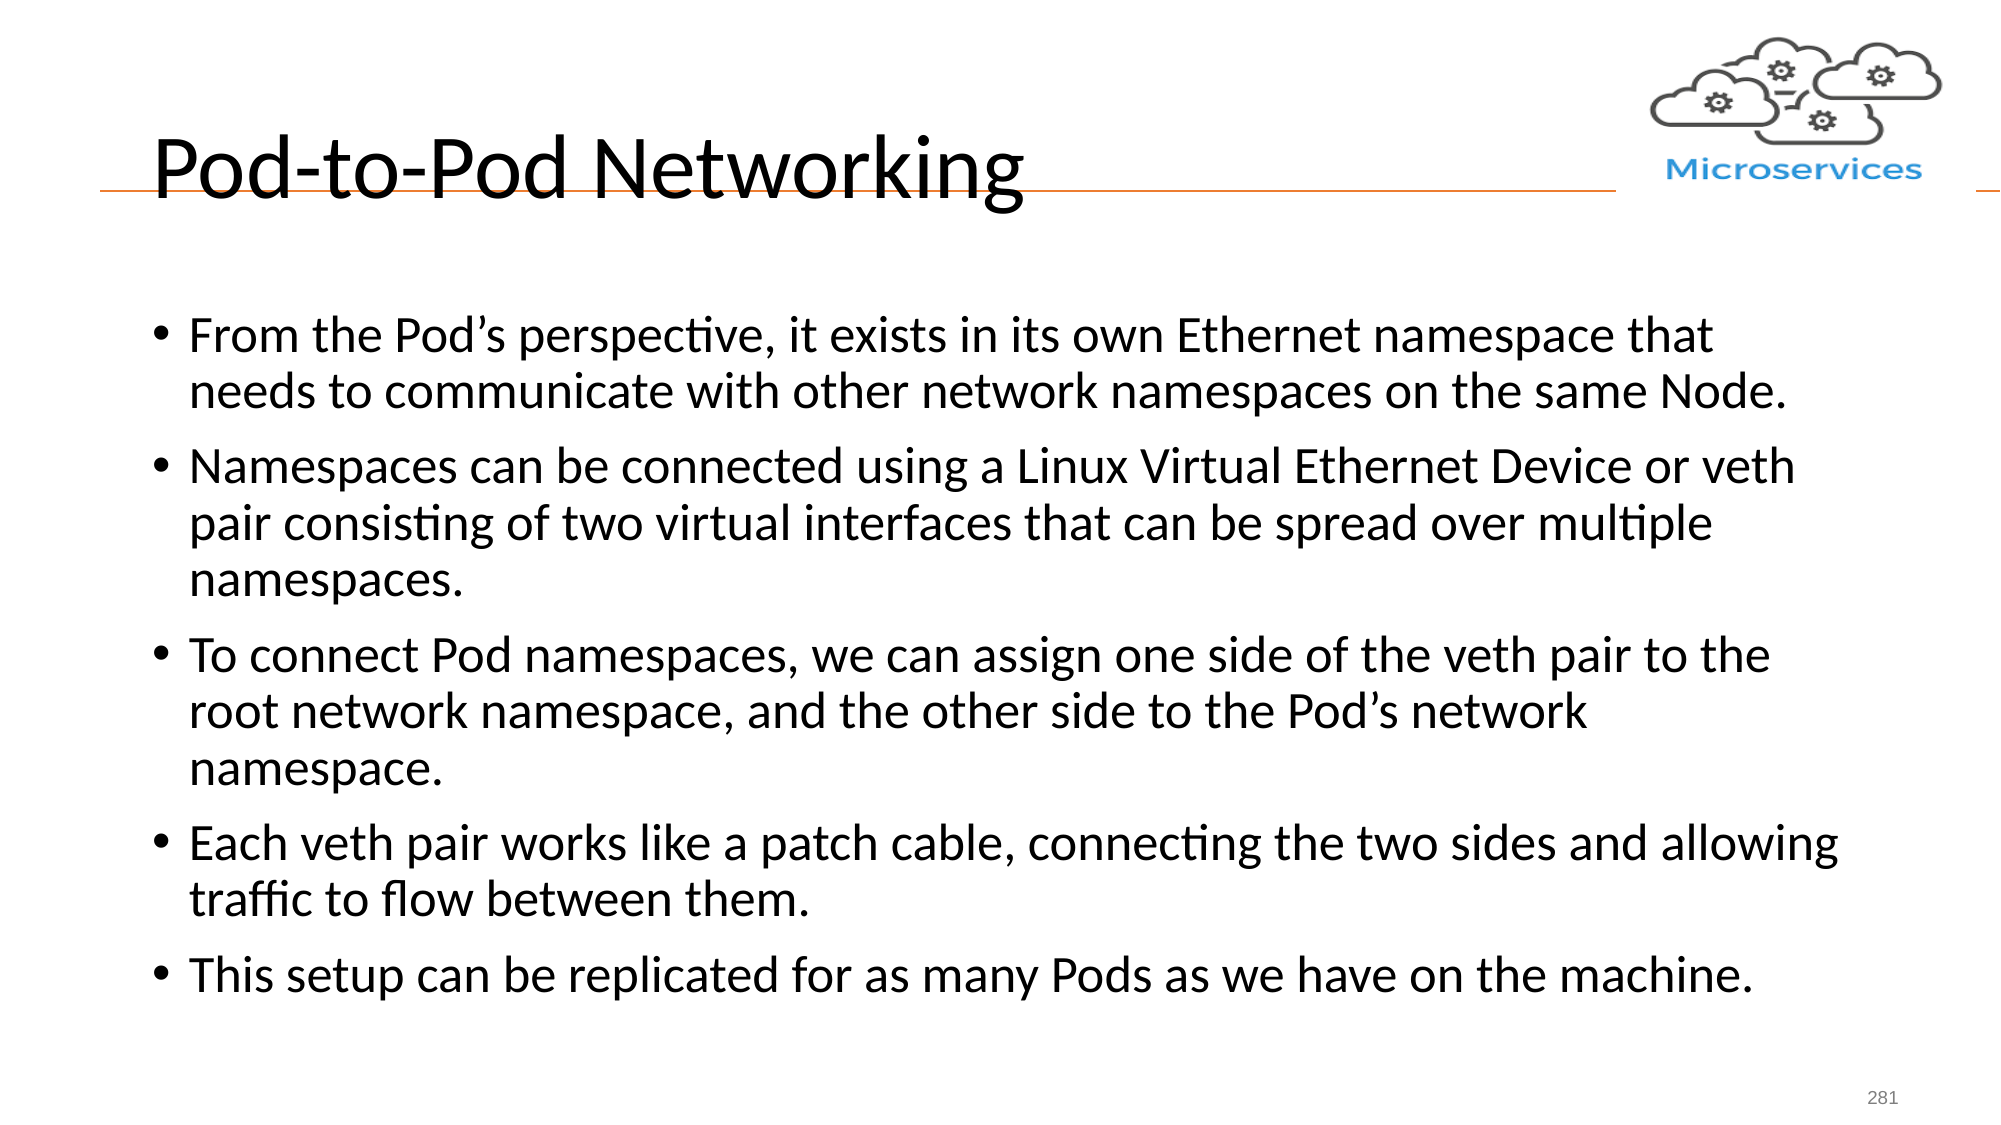

# Pod-to-Pod Networking
From the Pod’s perspective, it exists in its own Ethernet namespace that needs to communicate with other network namespaces on the same Node.
Namespaces can be connected using a Linux Virtual Ethernet Device or veth pair consisting of two virtual interfaces that can be spread over multiple namespaces.
To connect Pod namespaces, we can assign one side of the veth pair to the root network namespace, and the other side to the Pod’s network namespace.
Each veth pair works like a patch cable, connecting the two sides and allowing traffic to flow between them.
This setup can be replicated for as many Pods as we have on the machine.